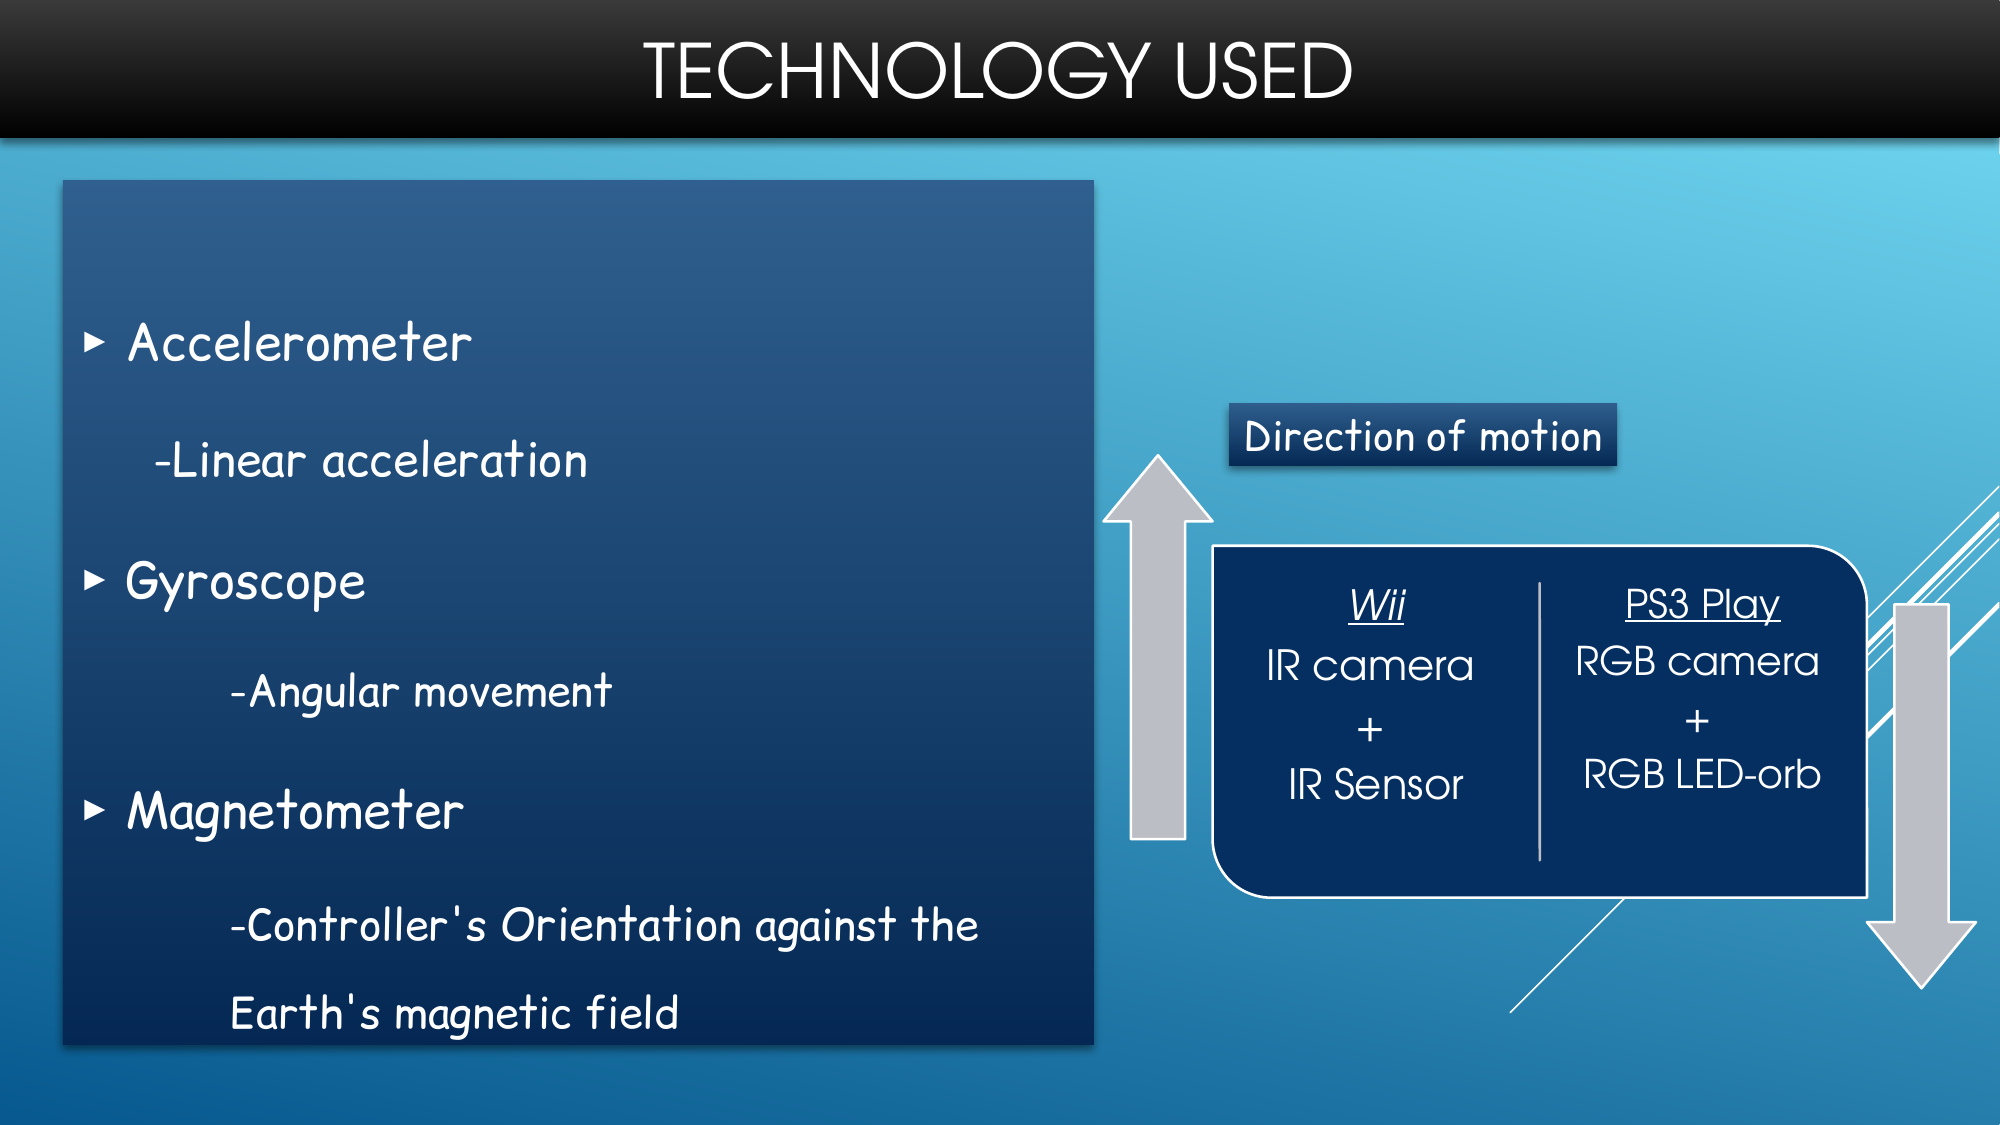

Technology used

Accelerometer
	-Linear acceleration
Gyroscope
-Angular movement
Magnetometer
-Controller's Orientation against the Earth's magnetic field
Direction of motion
Wii
IR camera
+
IR Sensor
PS3 Play
RGB camera
+
RGB LED-orb